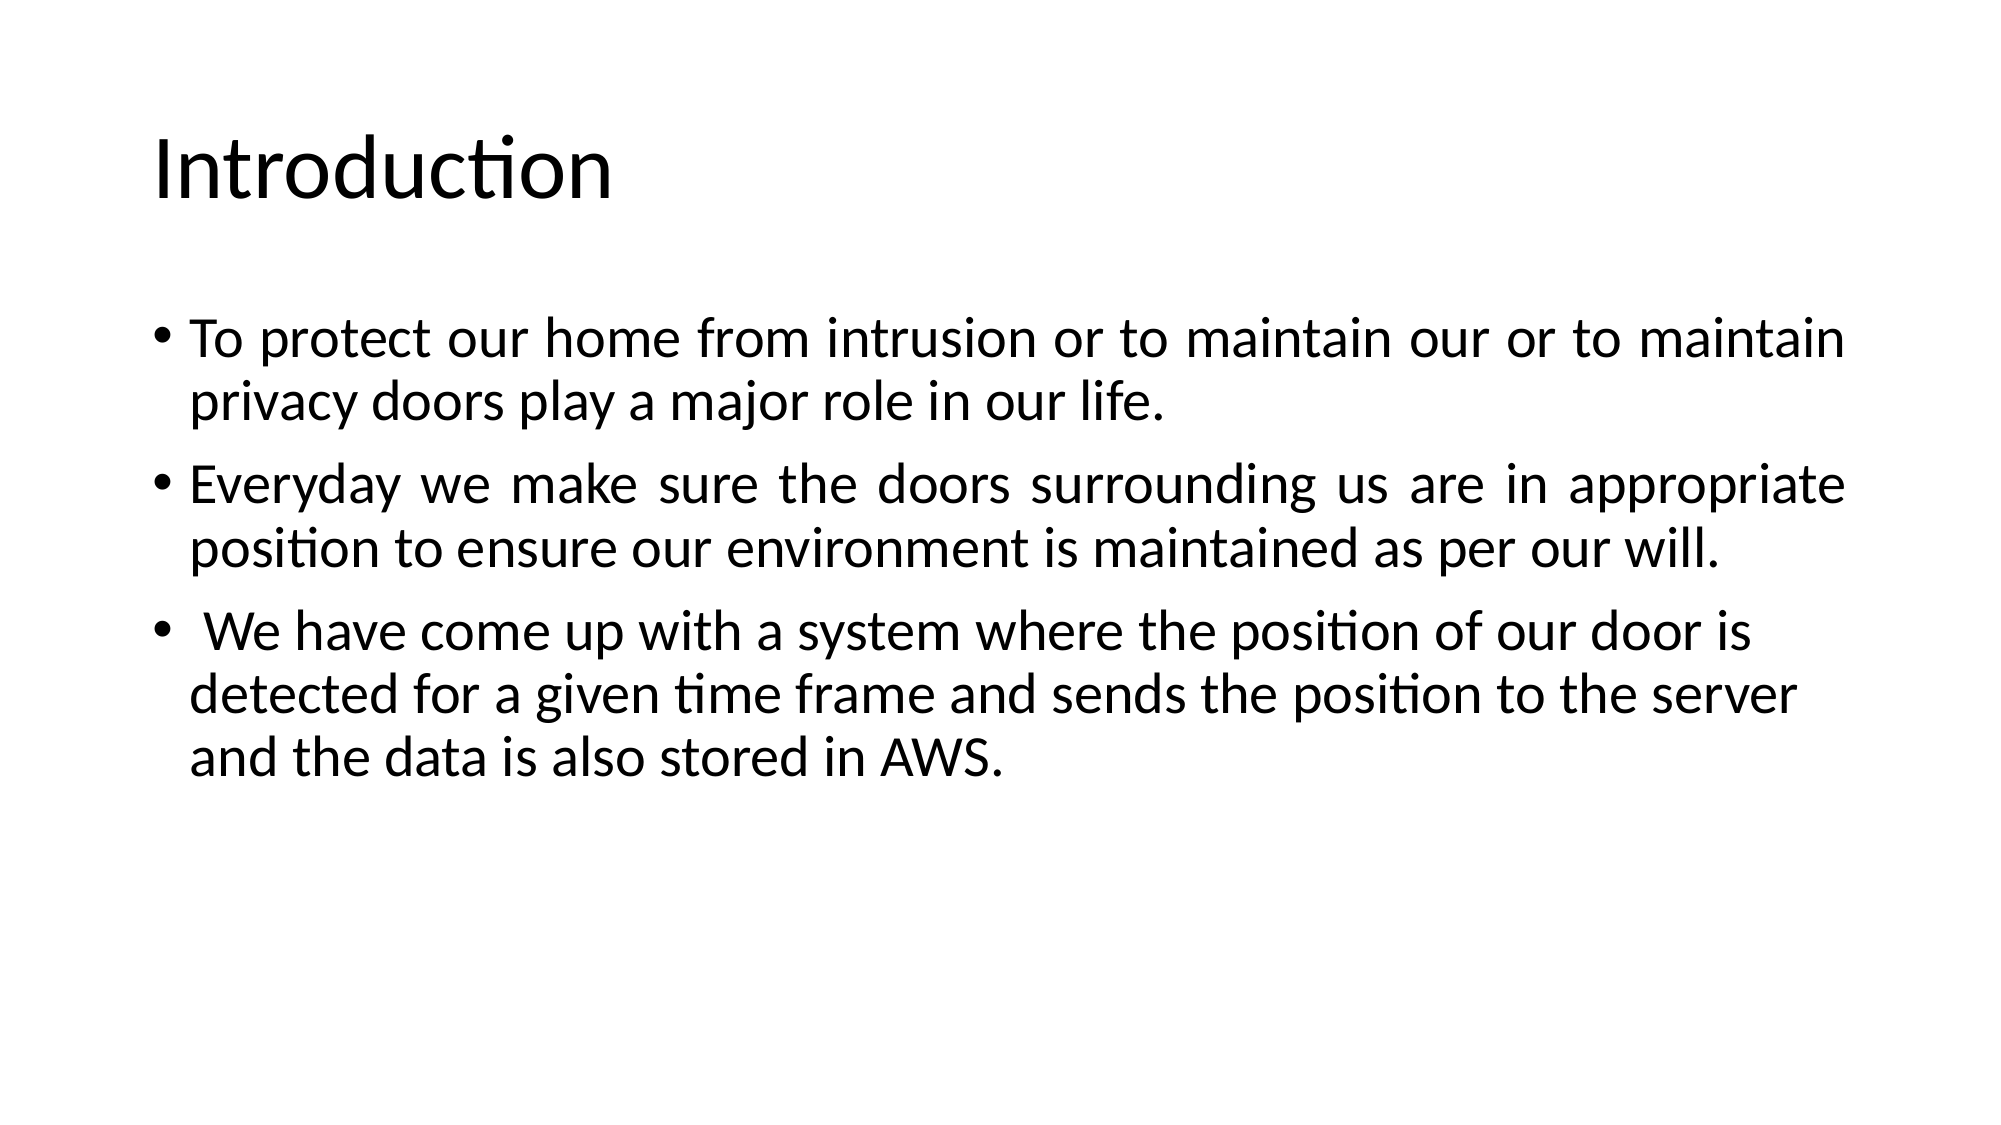

# Introduction
To protect our home from intrusion or to maintain our or to maintain privacy doors play a major role in our life.
Everyday we make sure the doors surrounding us are in appropriate position to ensure our environment is maintained as per our will.
 We have come up with a system where the position of our door is detected for a given time frame and sends the position to the server and the data is also stored in AWS.